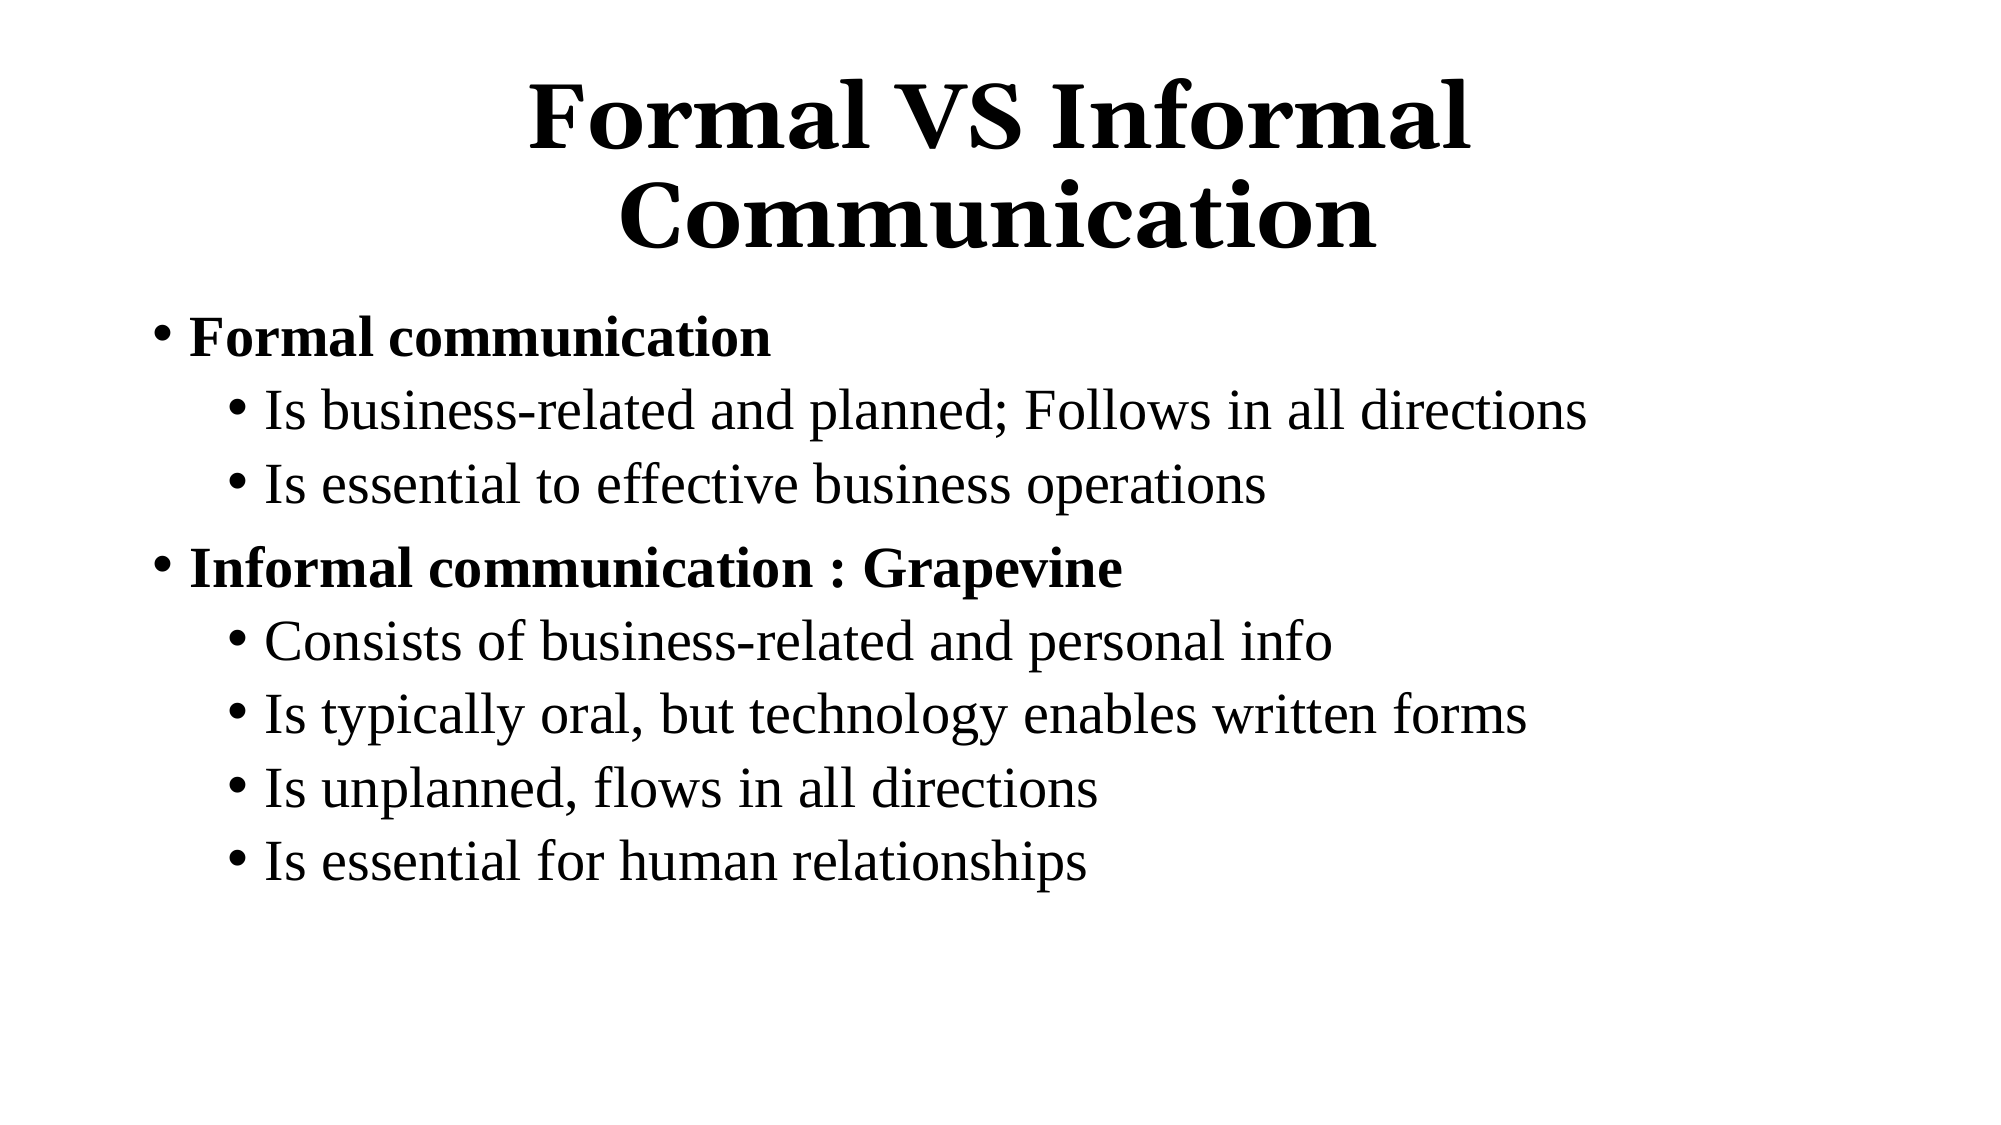

# Formal VS Informal Communication
Formal communication
Is business-related and planned; Follows in all directions
Is essential to effective business operations
Informal communication : Grapevine
Consists of business-related and personal info
Is typically oral, but technology enables written forms
Is unplanned, flows in all directions
Is essential for human relationships